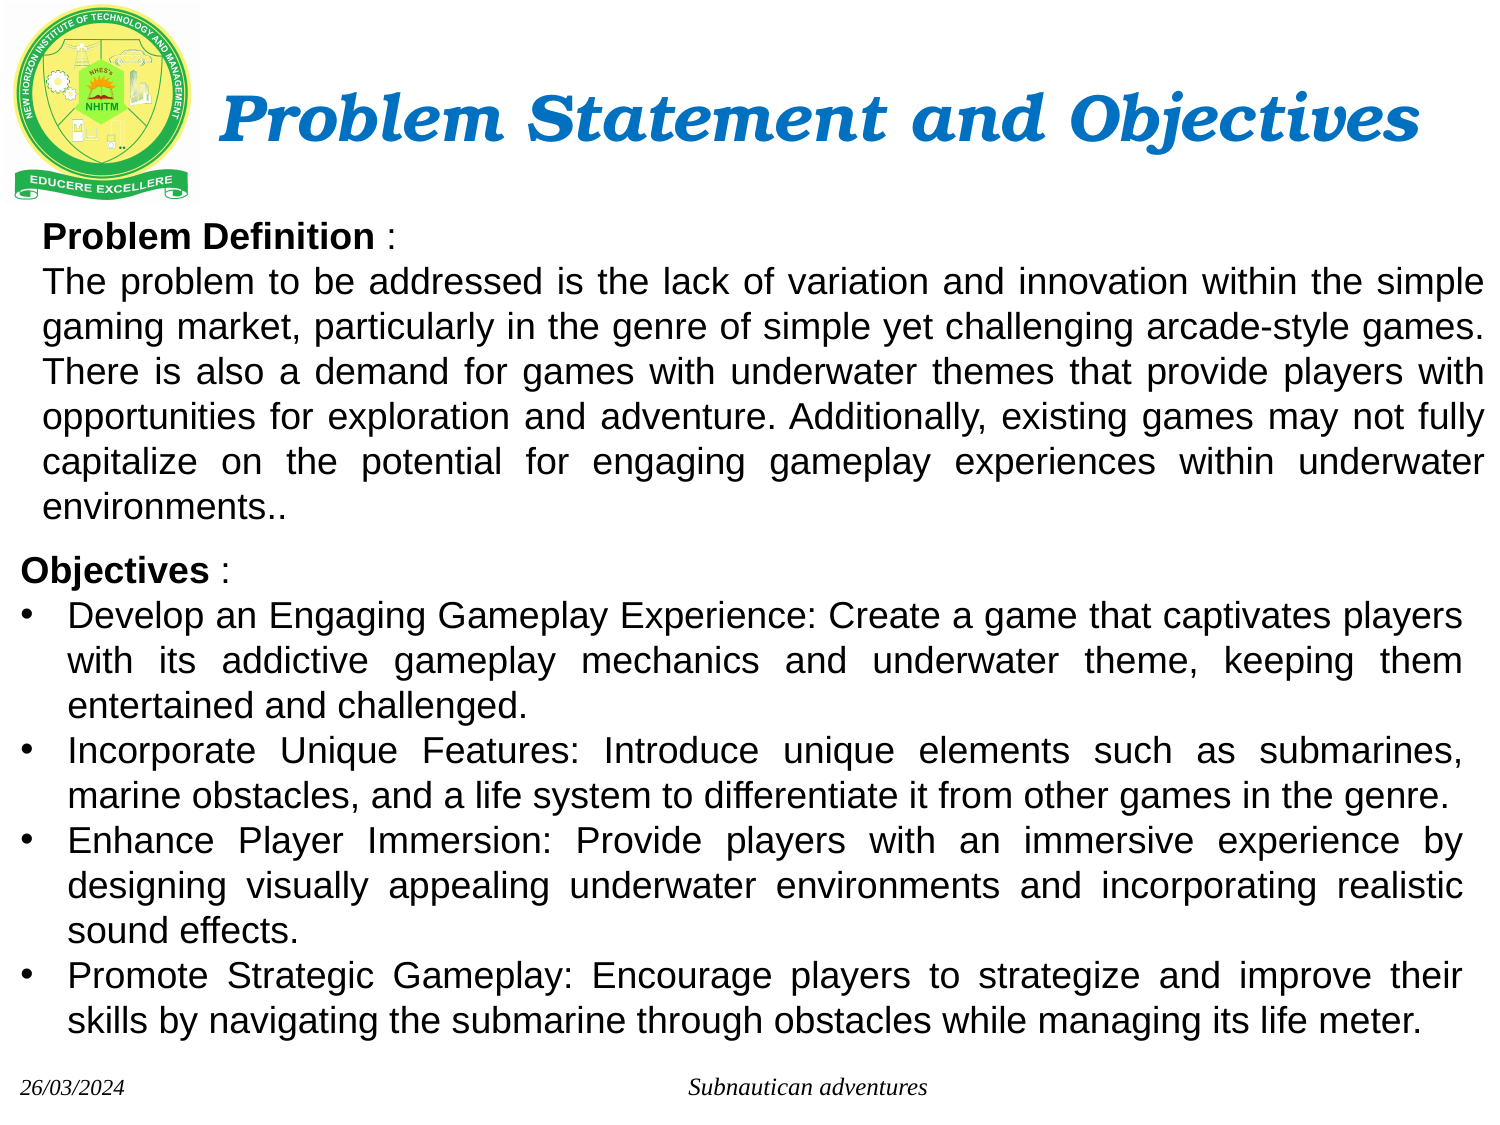

Problem Statement and Objectives
Problem Definition :
The problem to be addressed is the lack of variation and innovation within the simple gaming market, particularly in the genre of simple yet challenging arcade-style games. There is also a demand for games with underwater themes that provide players with opportunities for exploration and adventure. Additionally, existing games may not fully capitalize on the potential for engaging gameplay experiences within underwater environments..
Objectives :
Develop an Engaging Gameplay Experience: Create a game that captivates players with its addictive gameplay mechanics and underwater theme, keeping them entertained and challenged.
Incorporate Unique Features: Introduce unique elements such as submarines, marine obstacles, and a life system to differentiate it from other games in the genre.
Enhance Player Immersion: Provide players with an immersive experience by designing visually appealing underwater environments and incorporating realistic sound effects.
Promote Strategic Gameplay: Encourage players to strategize and improve their skills by navigating the submarine through obstacles while managing its life meter.
Subnautican adventures
26/03/2024